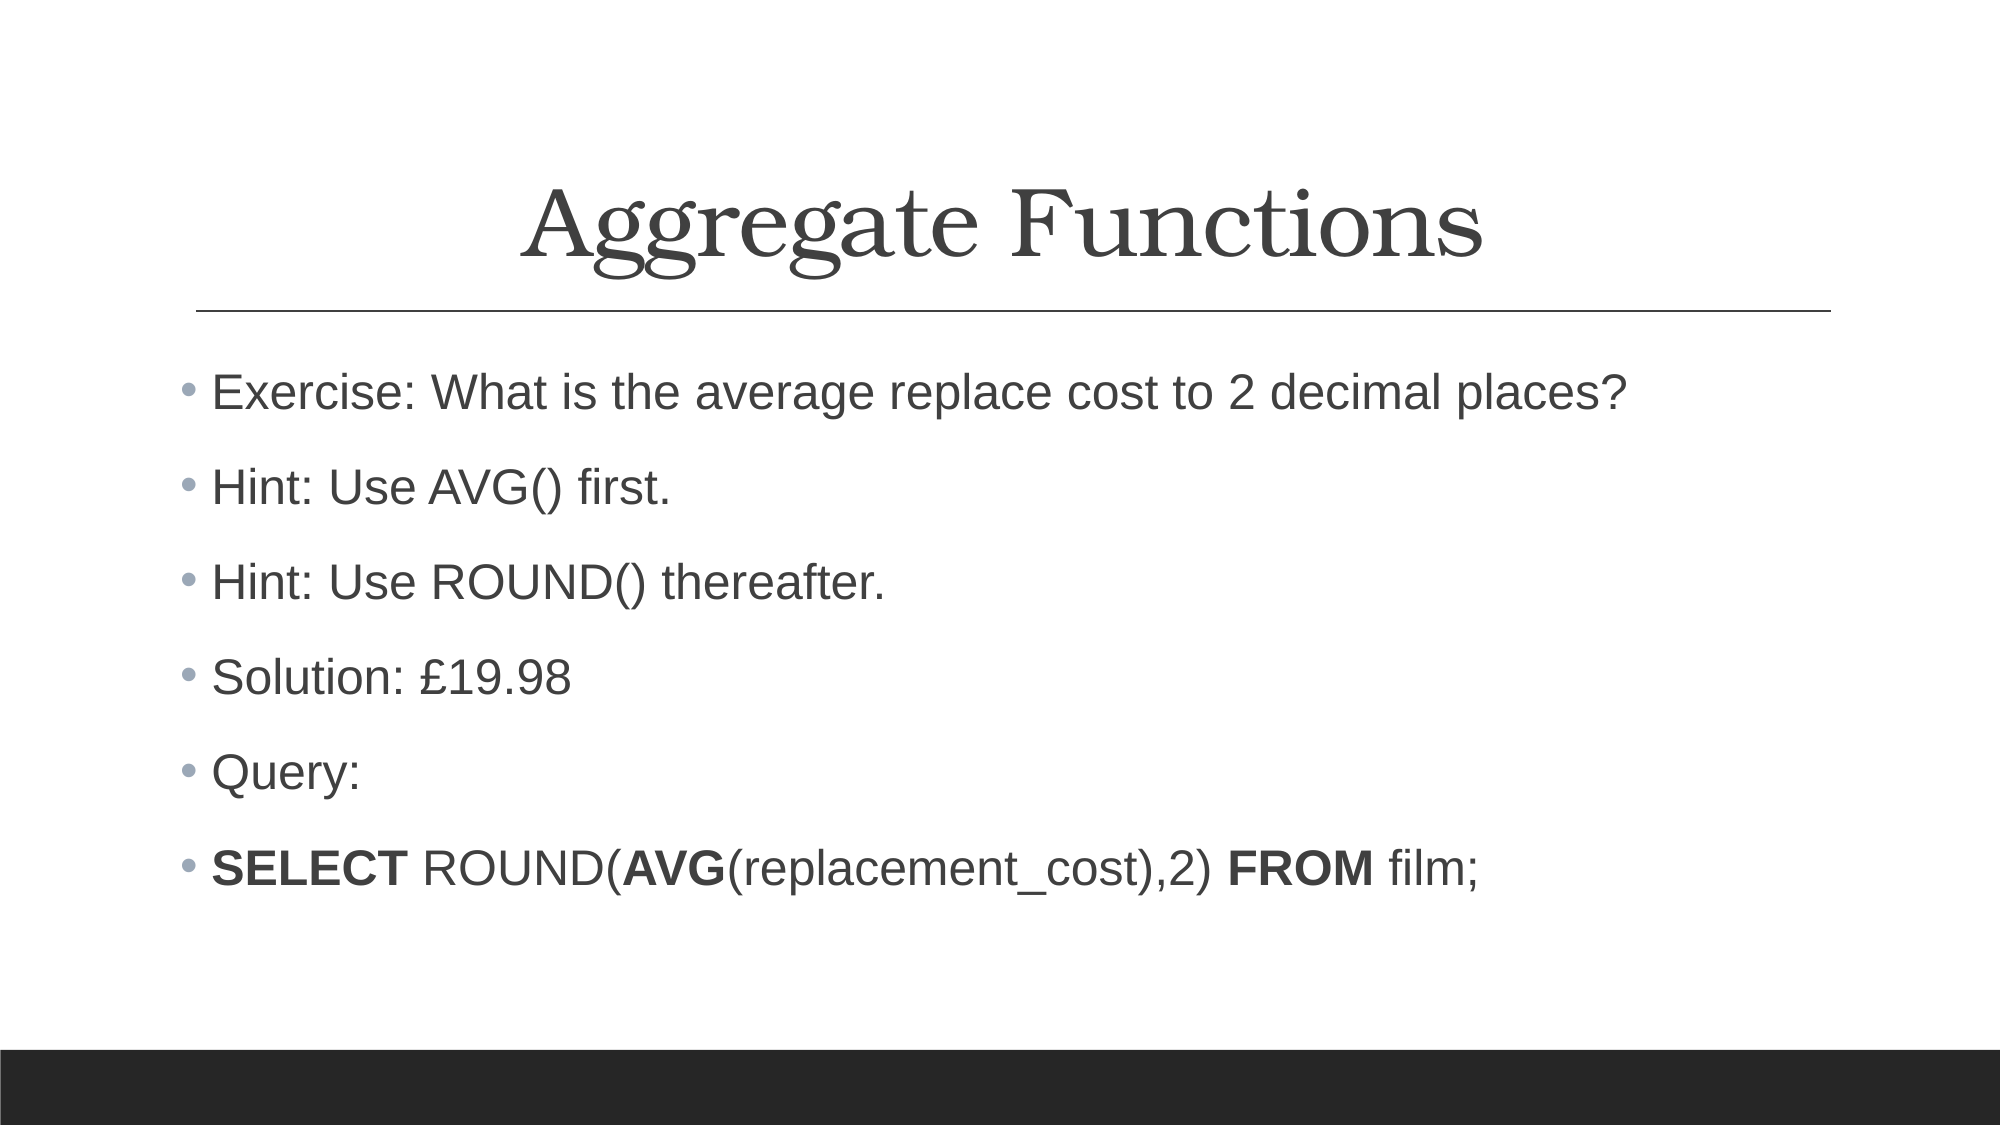

# Aggregate Functions
 Exercise: What is the average replace cost to 2 decimal places?
 Hint: Use AVG() first.
 Hint: Use ROUND() thereafter.
 Solution: £19.98
 Query:
 SELECT ROUND(AVG(replacement_cost),2) FROM film;